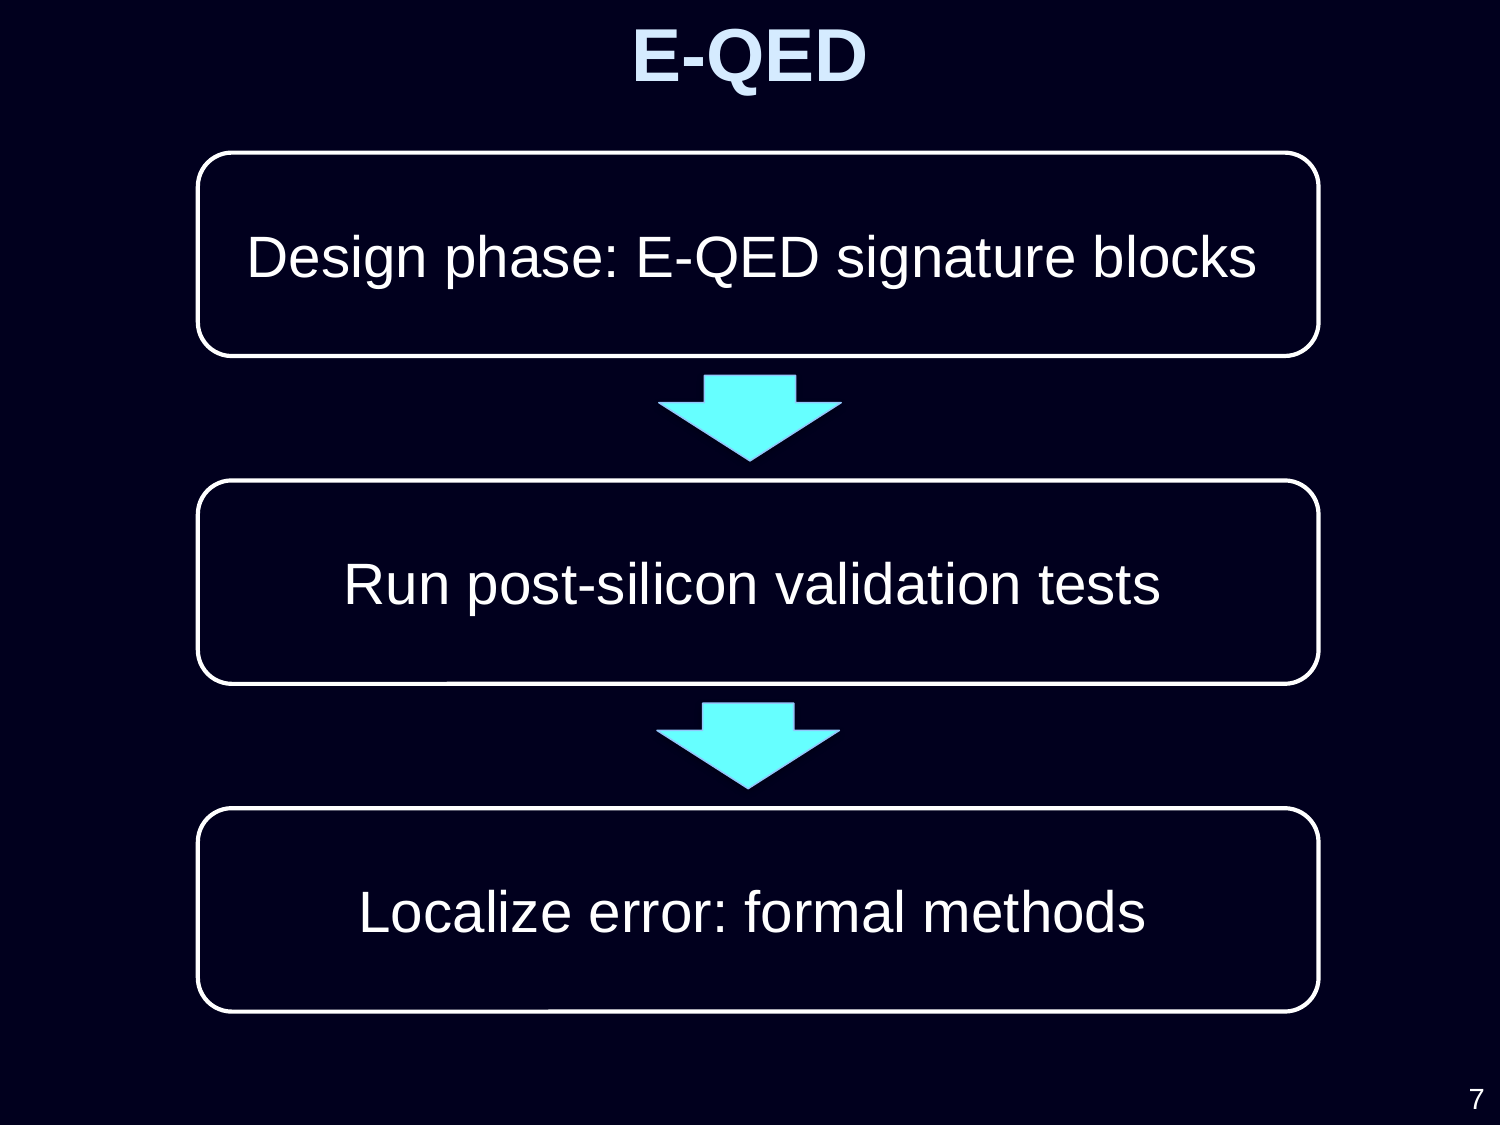

E-QED

Design phase: E-QED signature blocks

Run post-silicon validation tests

Localize error: formal methods
7